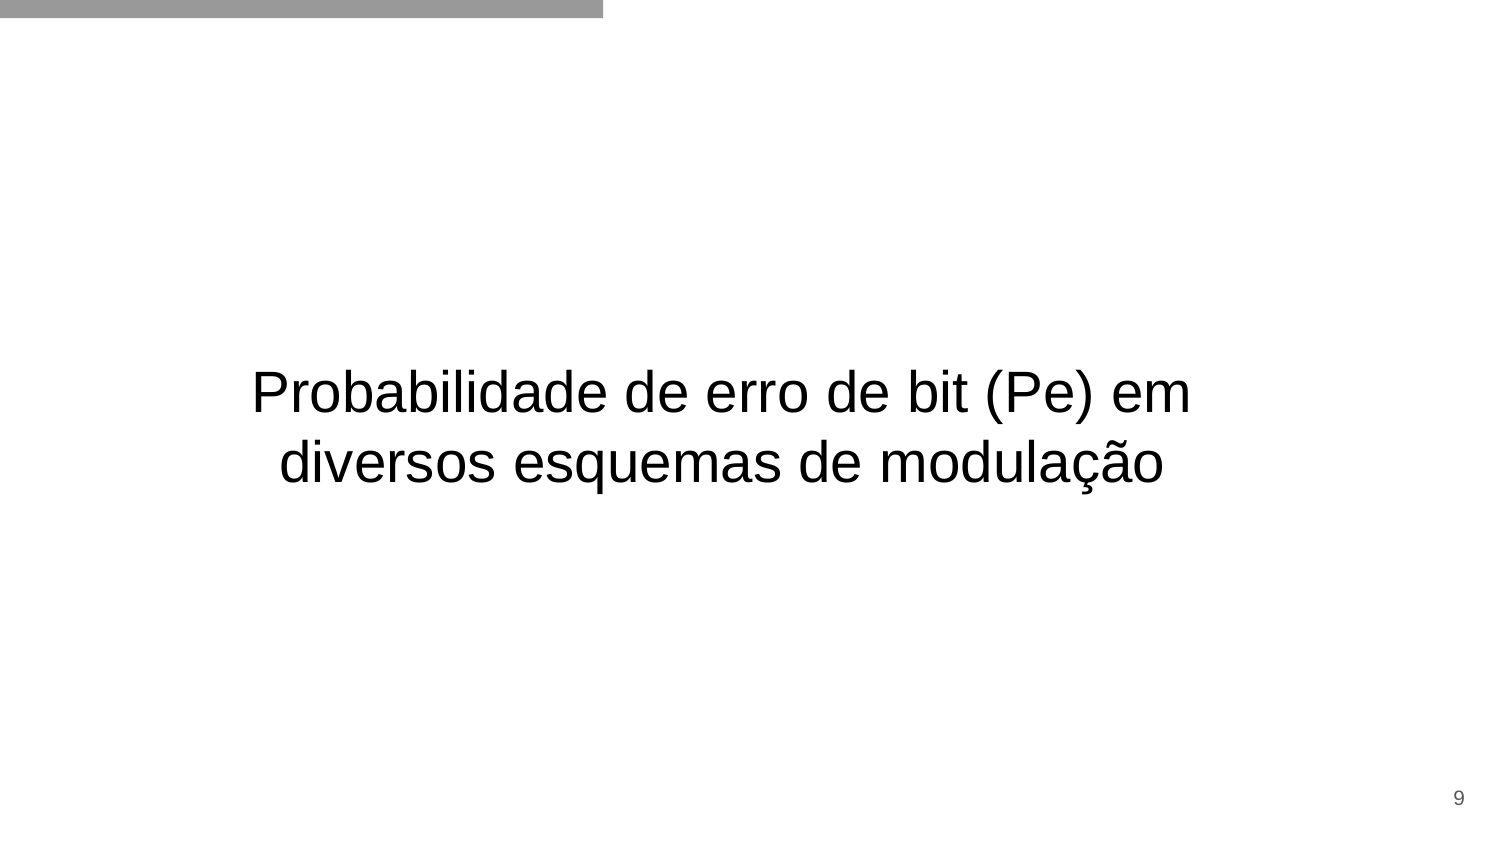

# Probabilidade de erro de bit (Pe) em diversos esquemas de modulação
9